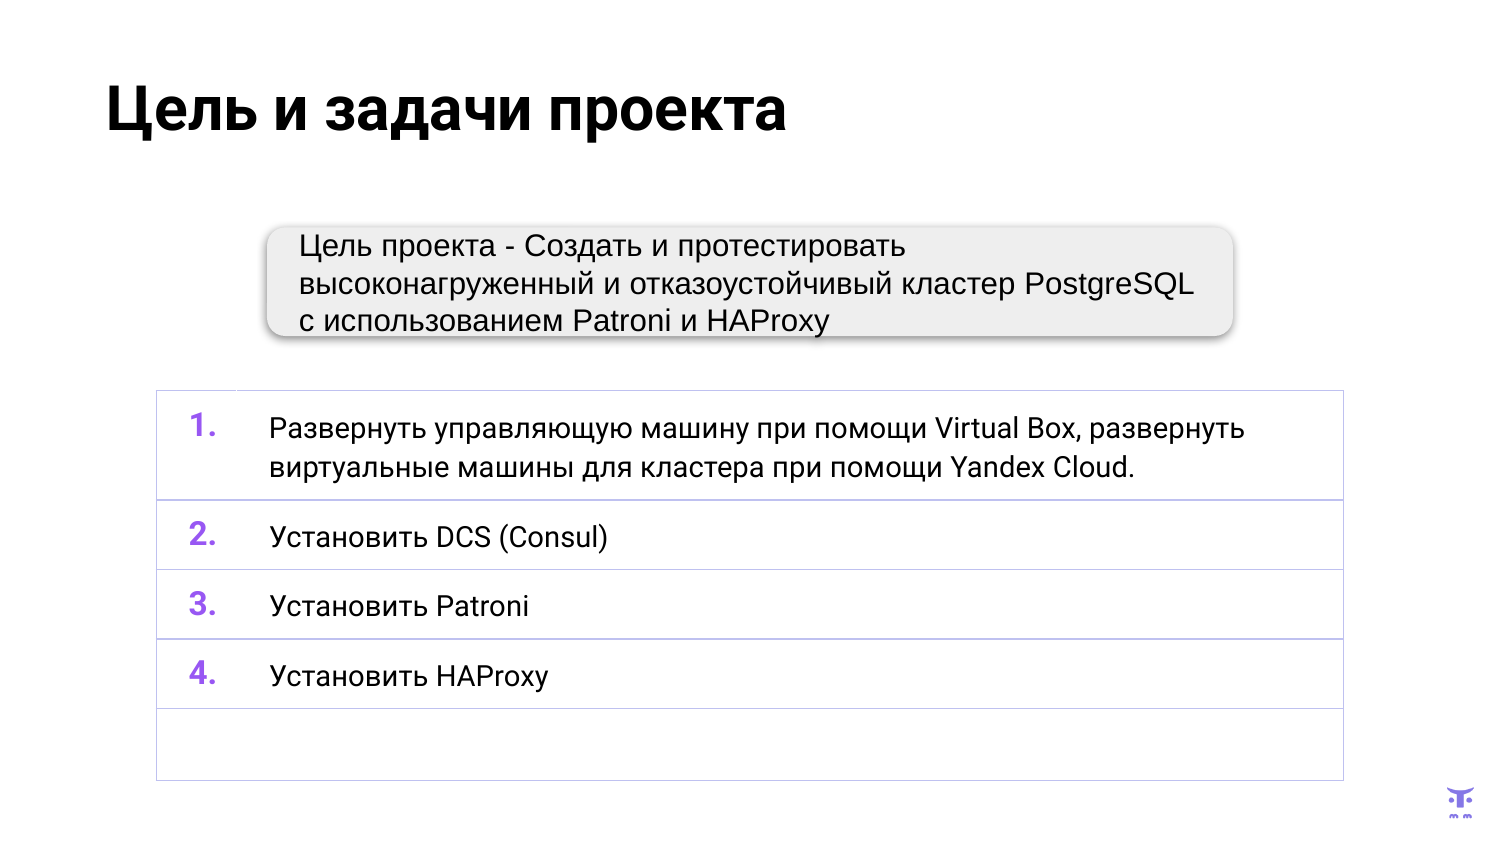

Цель и задачи проекта
Цель проекта - Создать и протестировать высоконагруженный и отказоустойчивый кластер PostgreSQL с использованием Patroni и HAProxy
| 1. | Развернуть управляющую машину при помощи Virtual Box, развернуть виртуальные машины для кластера при помощи Yandex Cloud. |
| --- | --- |
| 2. | Установить DCS (Consul) |
| 3. | Установить Patroni |
| 4. | Установить HAProxy |
|  |  |